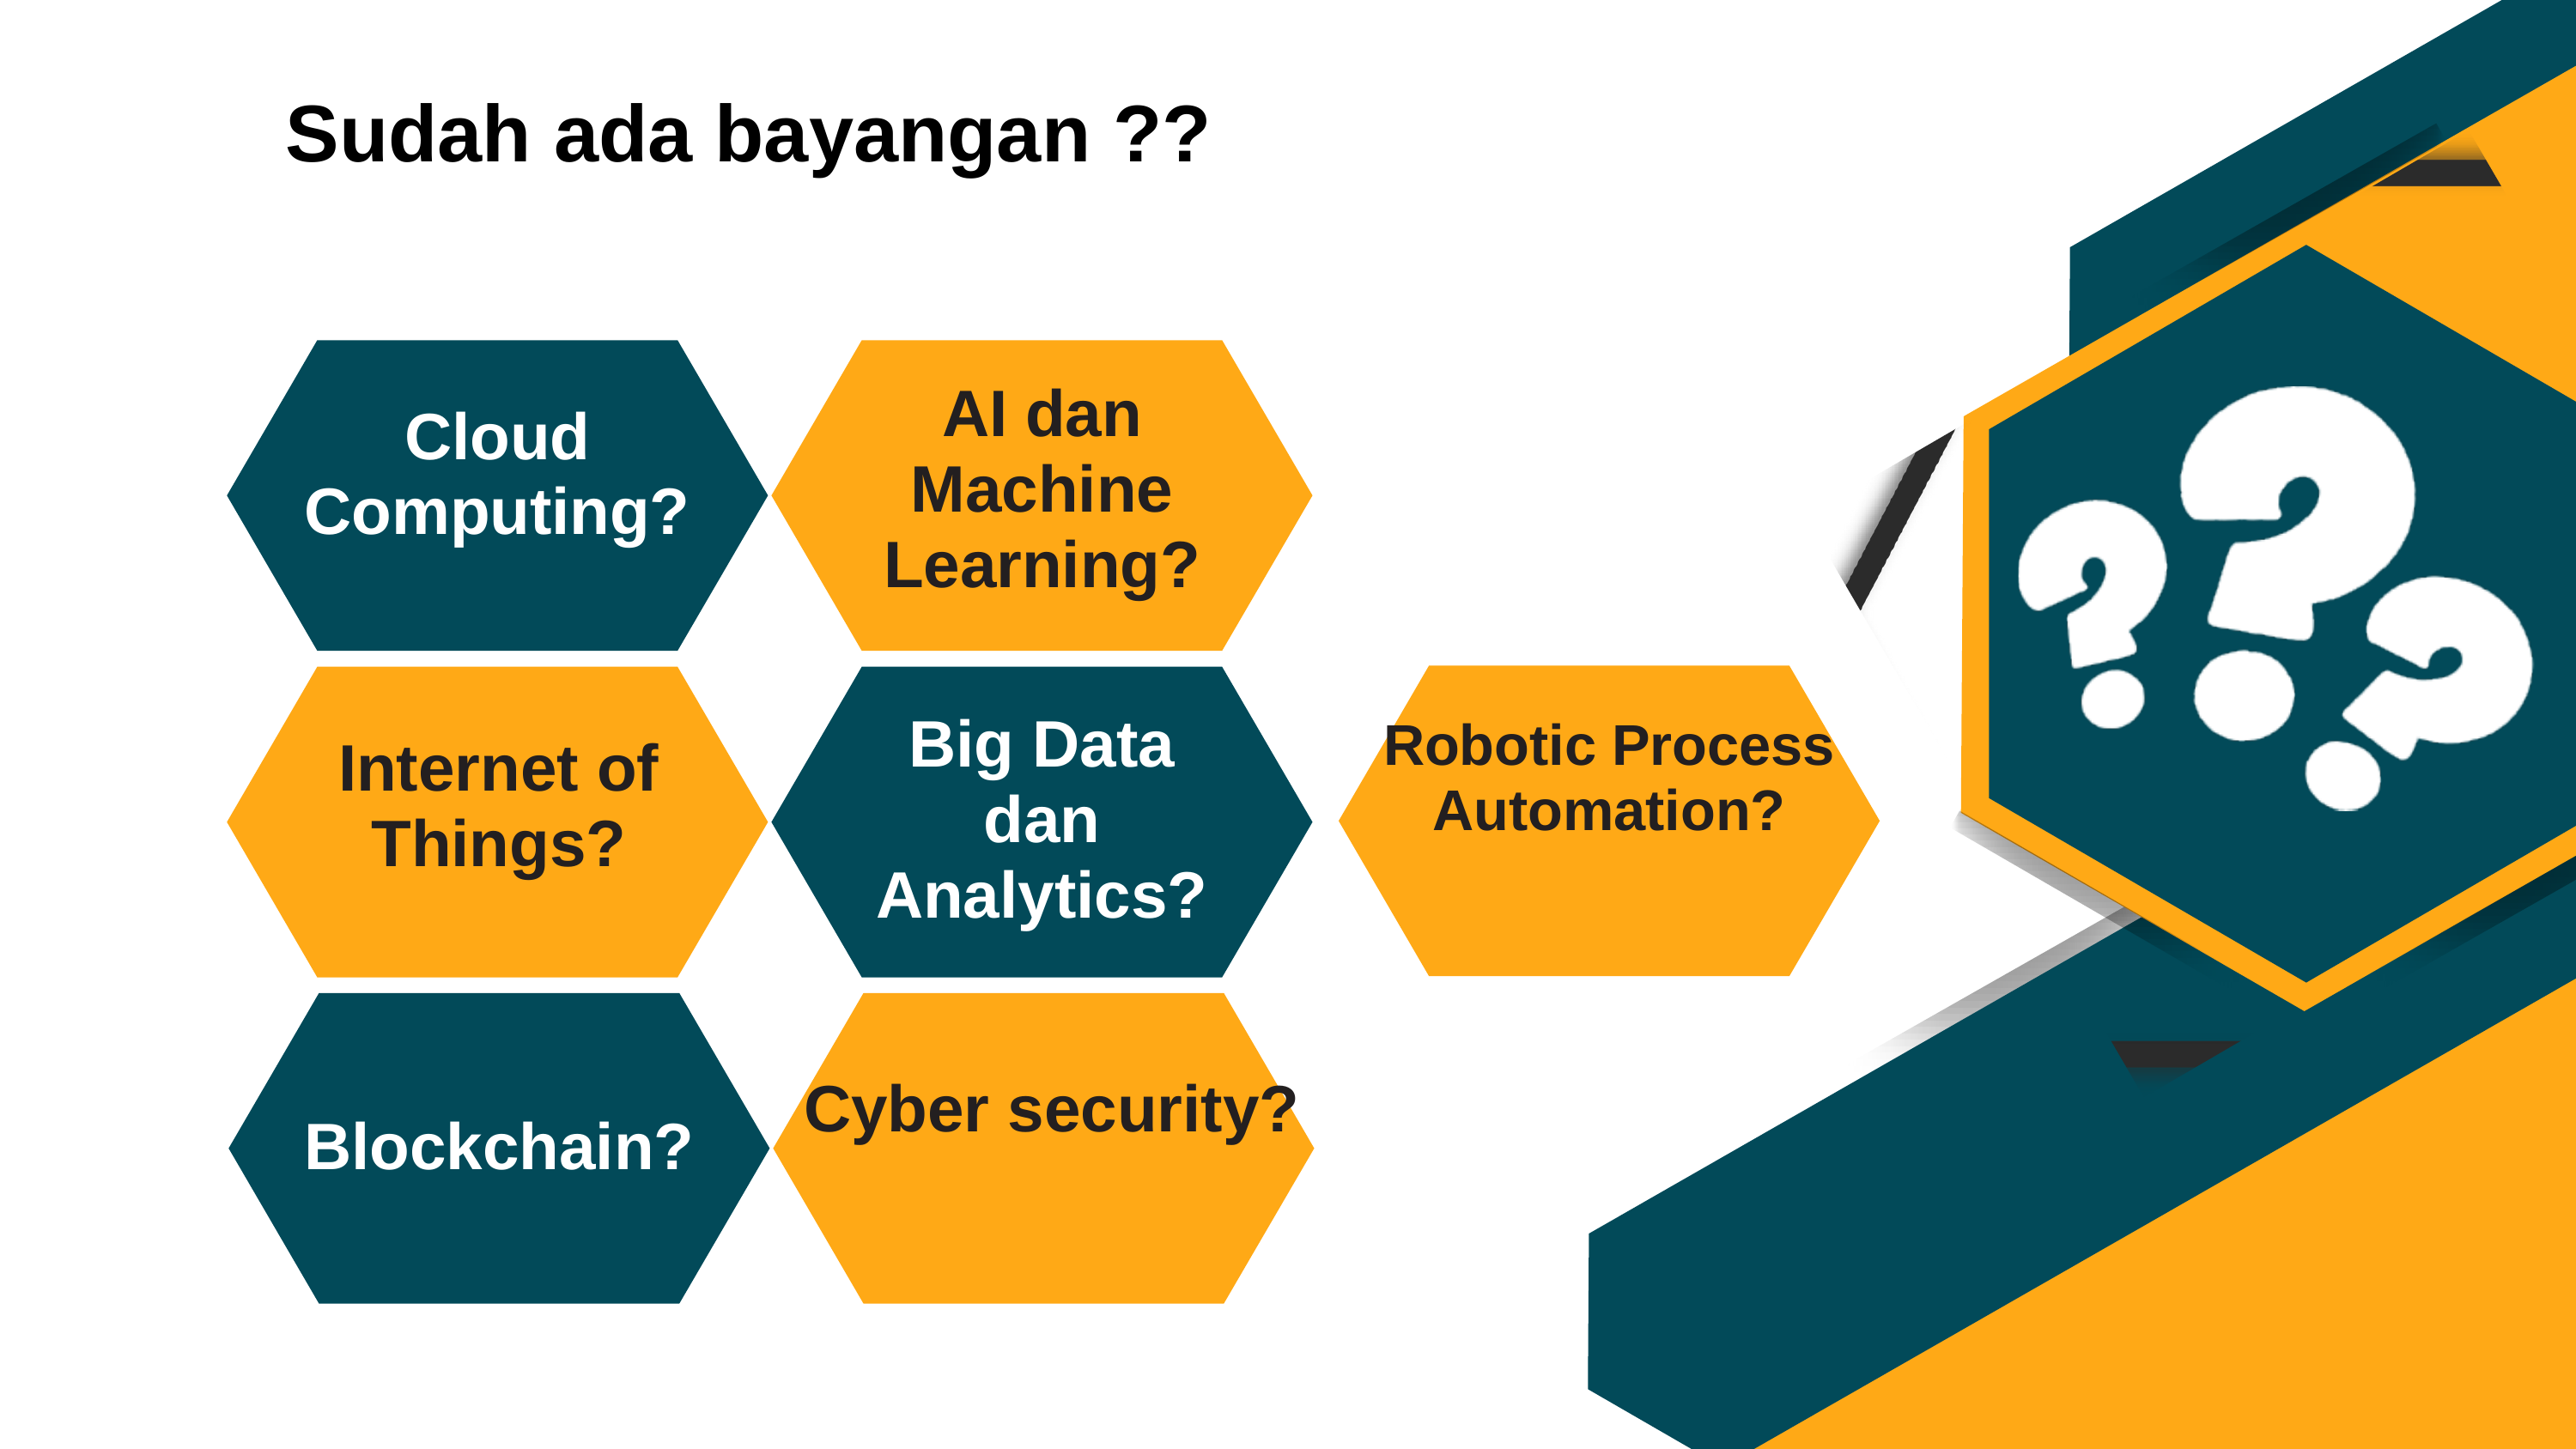

Sudah ada bayangan ??

AI dan Machine Learning?

Cloud Computing?

Big Data dan Analytics?
Robotic Process Automation?
Internet of Things?

Cyber security?
Blockchain?